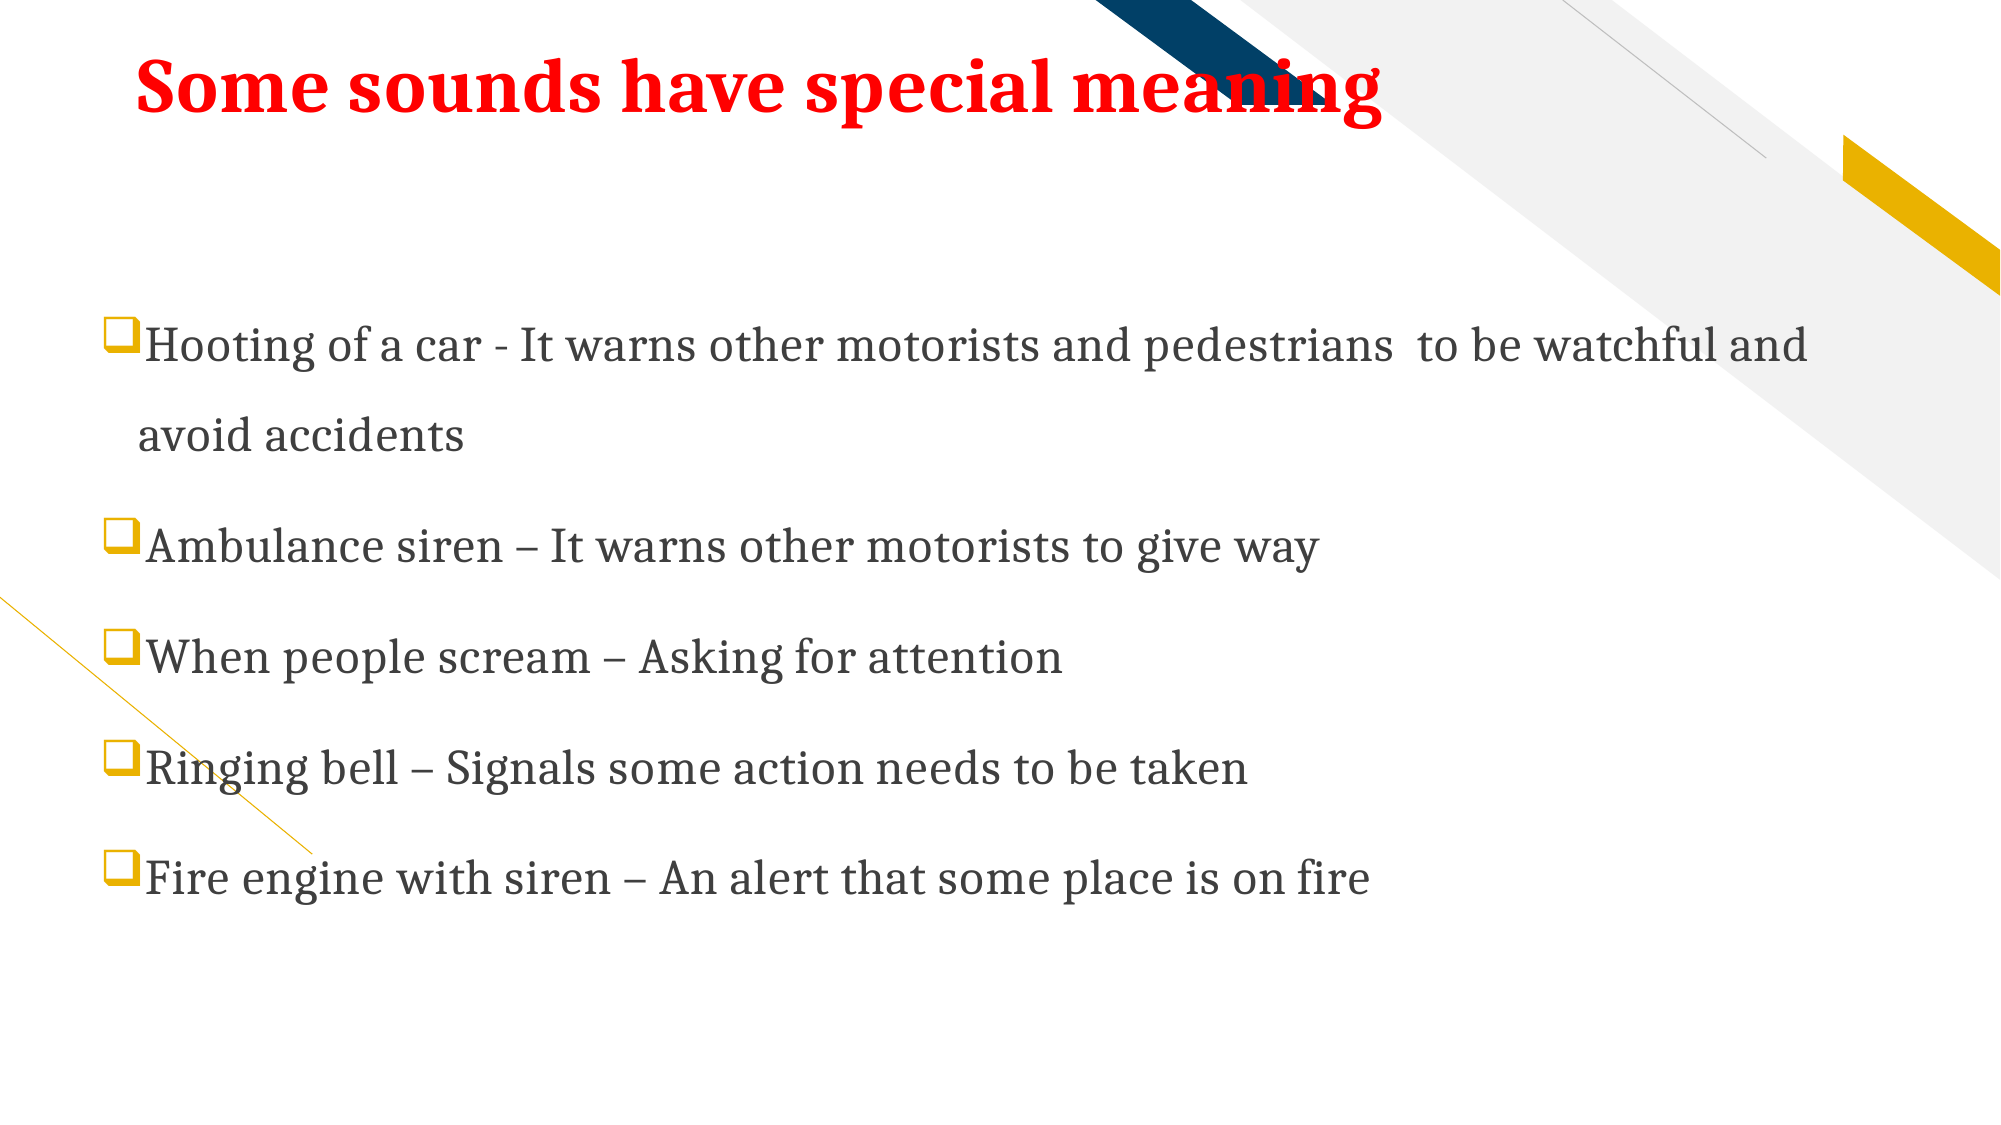

# Some sounds have special meaning
Hooting of a car - It warns other motorists and pedestrians  to be watchful and avoid accidents
Ambulance siren – It warns other motorists to give way
When people scream – Asking for attention
Ringing bell – Signals some action needs to be taken
Fire engine with siren – An alert that some place is on fire